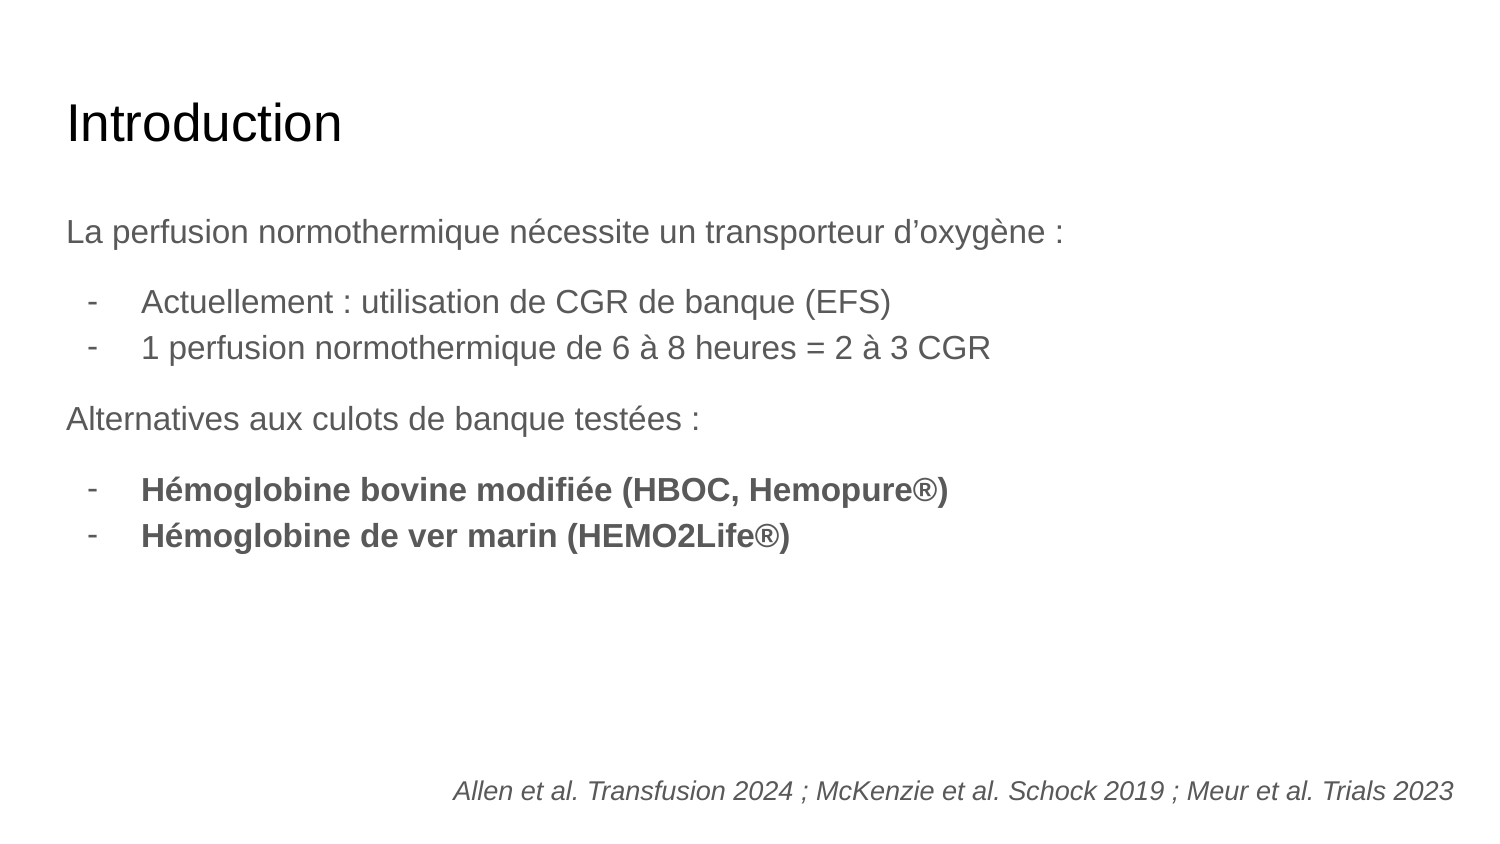

# Introduction
La perfusion normothermique nécessite un transporteur d’oxygène :
Actuellement : utilisation de CGR de banque (EFS)
1 perfusion normothermique de 6 à 8 heures = 2 à 3 CGR
Alternatives aux culots de banque testées :
Hémoglobine bovine modifiée (HBOC, Hemopure®)
Hémoglobine de ver marin (HEMO2Life®)

Allen et al. Transfusion 2024 ; McKenzie et al. Schock 2019 ; Meur et al. Trials 2023